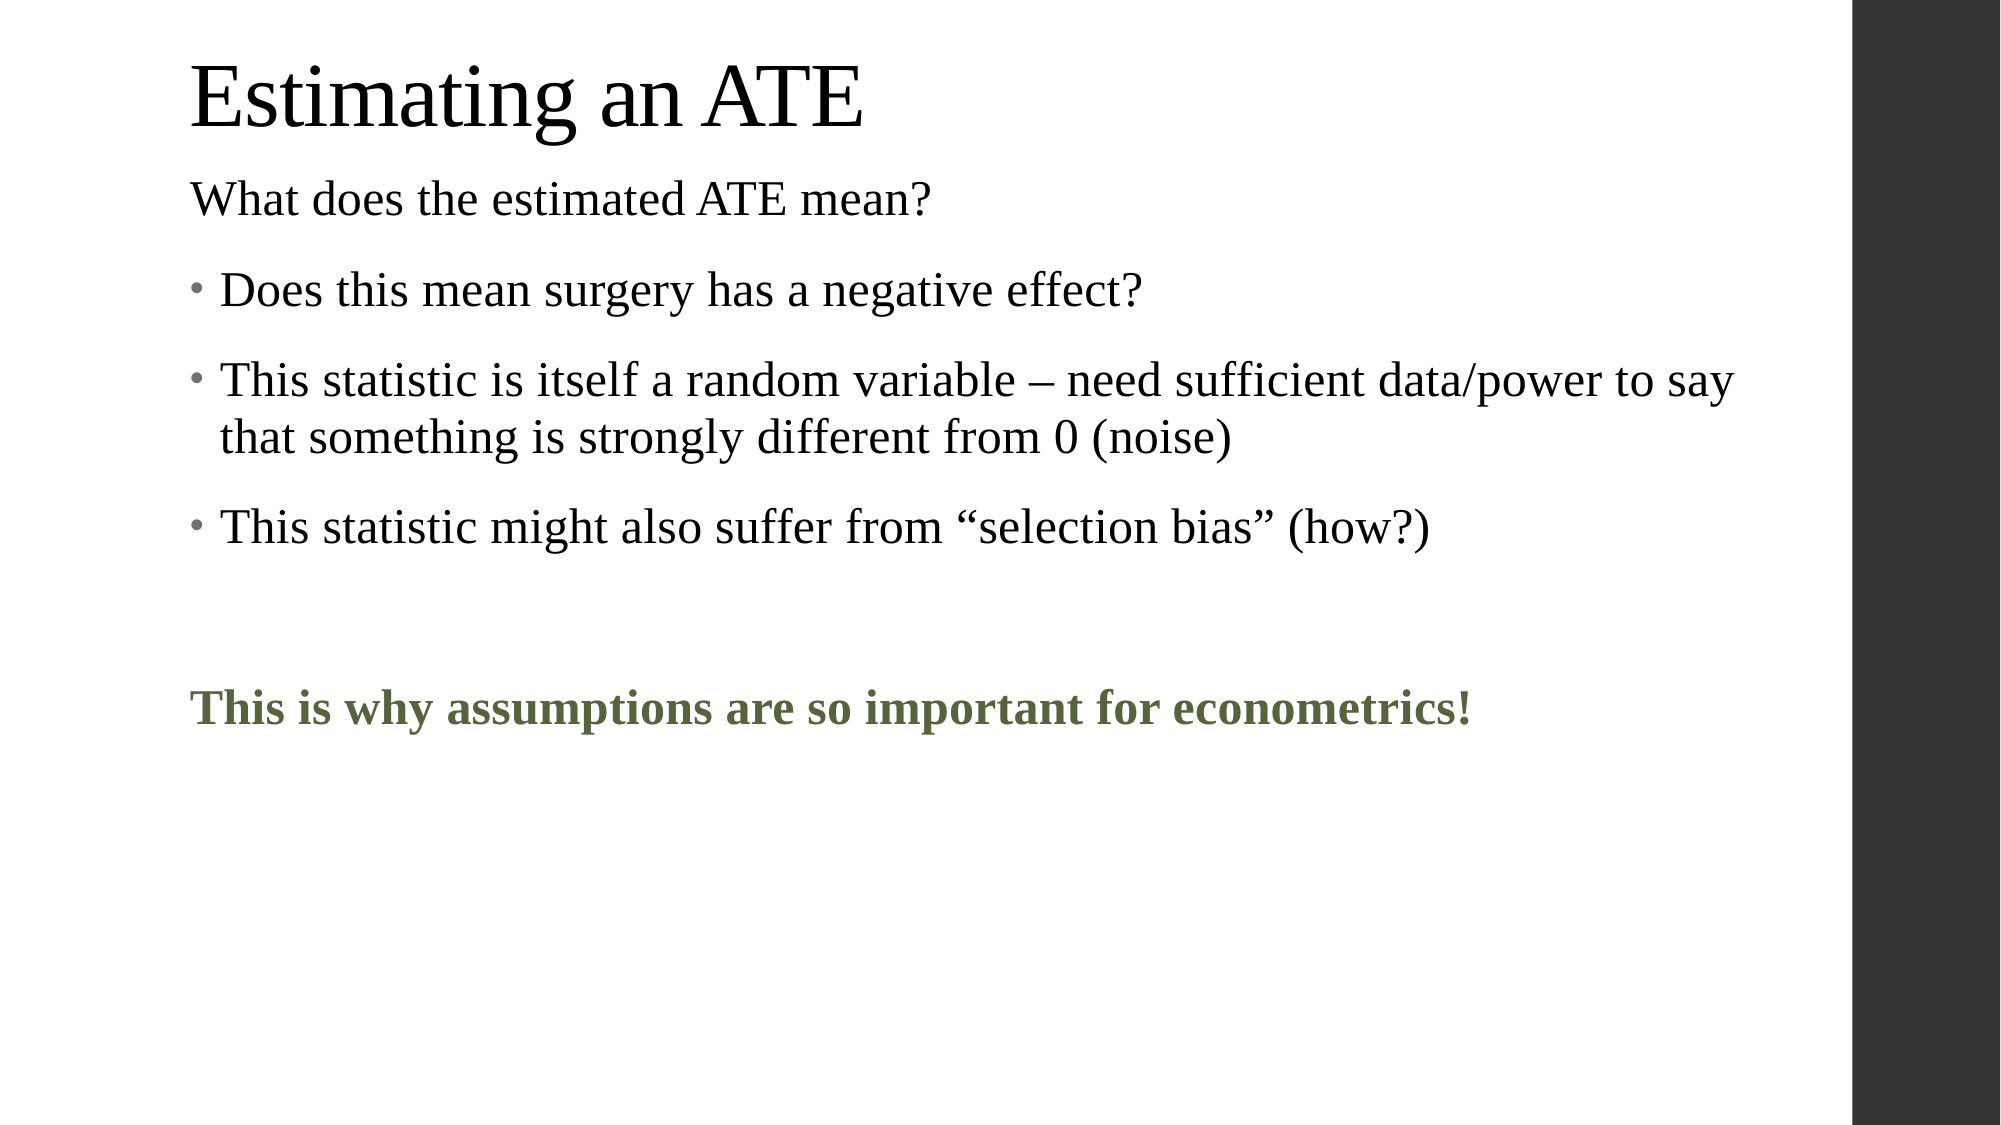

# Estimating an ATE
What does the estimated ATE mean?
Does this mean surgery has a negative effect?
This statistic is itself a random variable – need sufficient data/power to say that something is strongly different from 0 (noise)
This statistic might also suffer from “selection bias” (how?)

This is why assumptions are so important for econometrics!